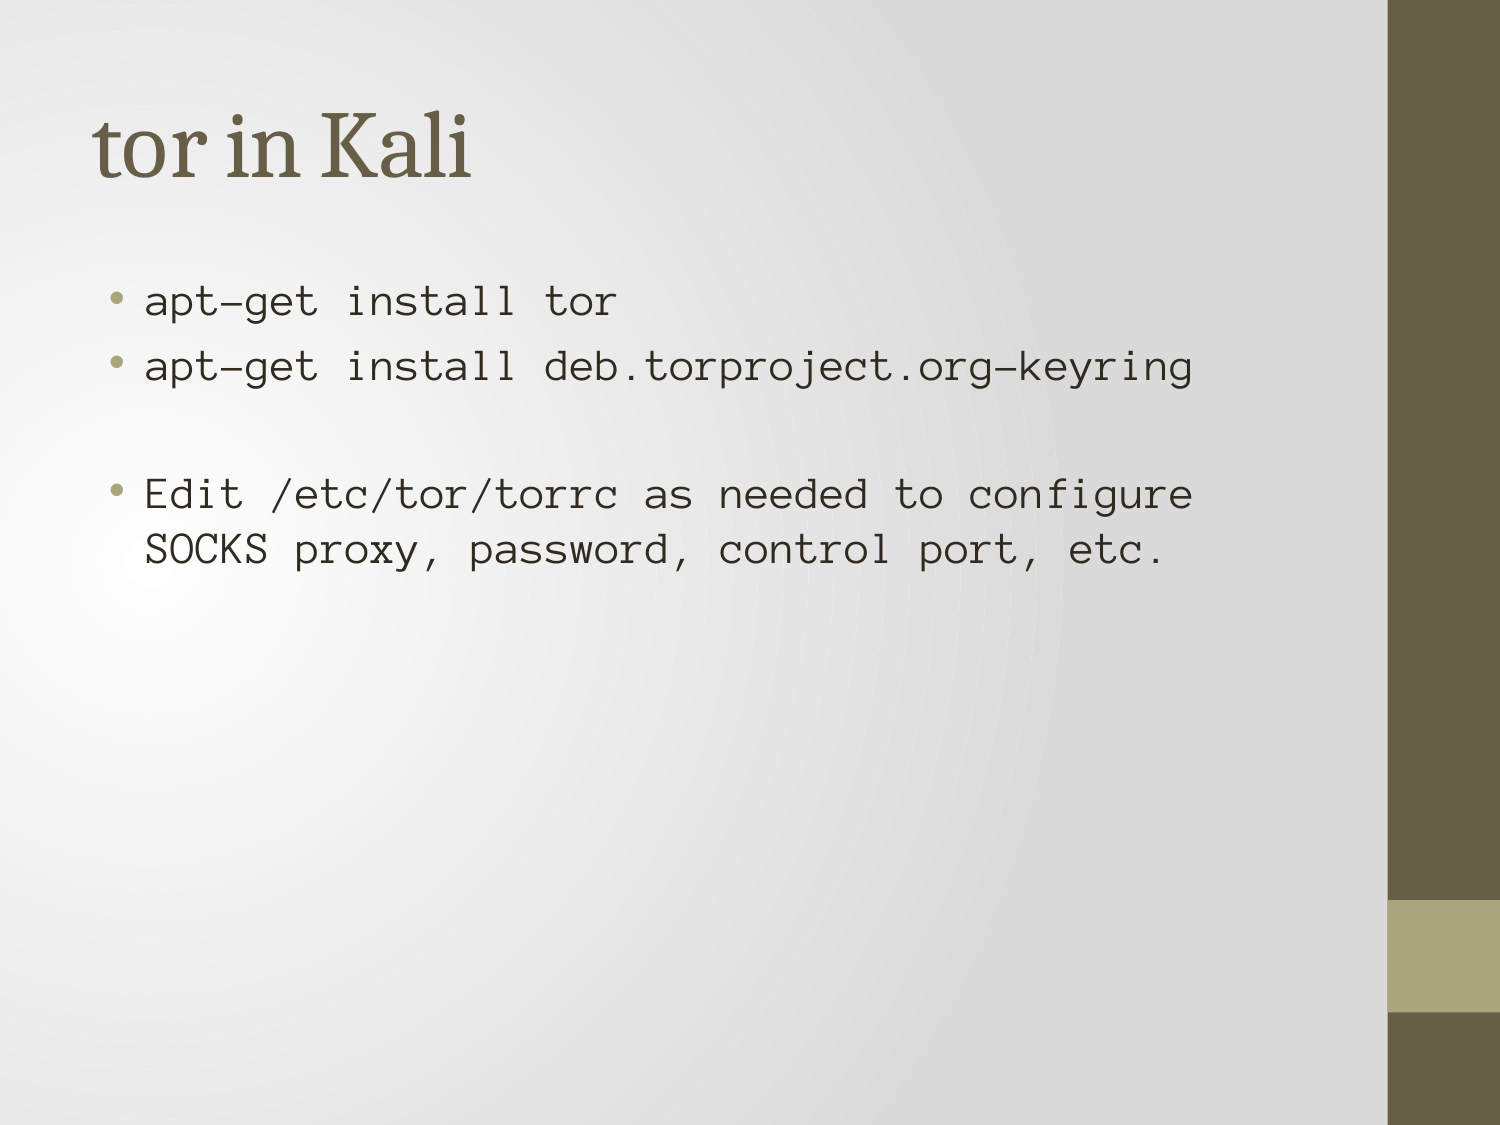

# tor in Kali
apt-get install tor
apt-get install deb.torproject.org-keyring

Edit /etc/tor/torrc as needed to configure SOCKS proxy, password, control port, etc.